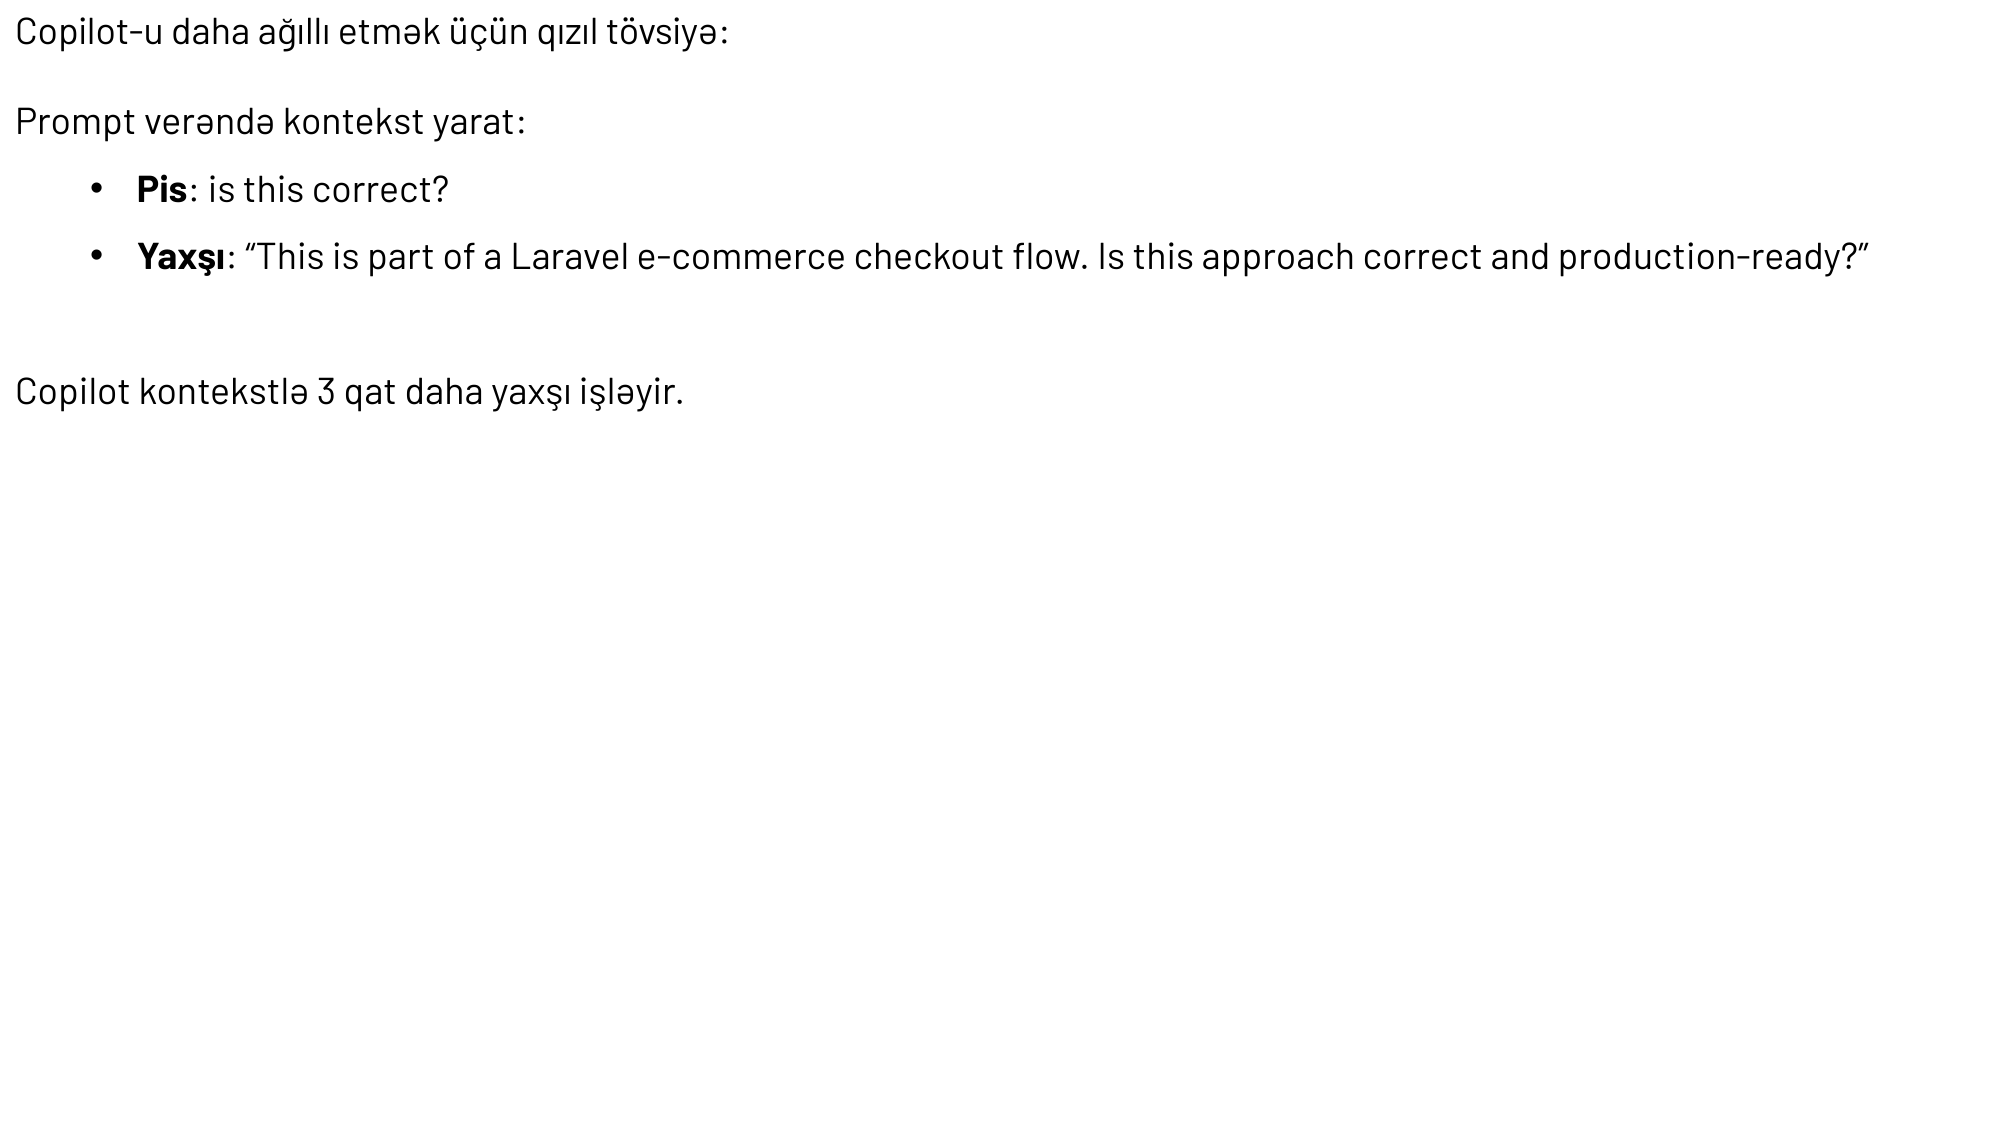

Copilot-u daha ağıllı etmək üçün qızıl tövsiyə:

Prompt verəndə kontekst yarat:
Pis: is this correct?
Yaxşı: “This is part of a Laravel e-commerce checkout flow. Is this approach correct and production-ready?”

Copilot kontekstlə 3 qat daha yaxşı işləyir.